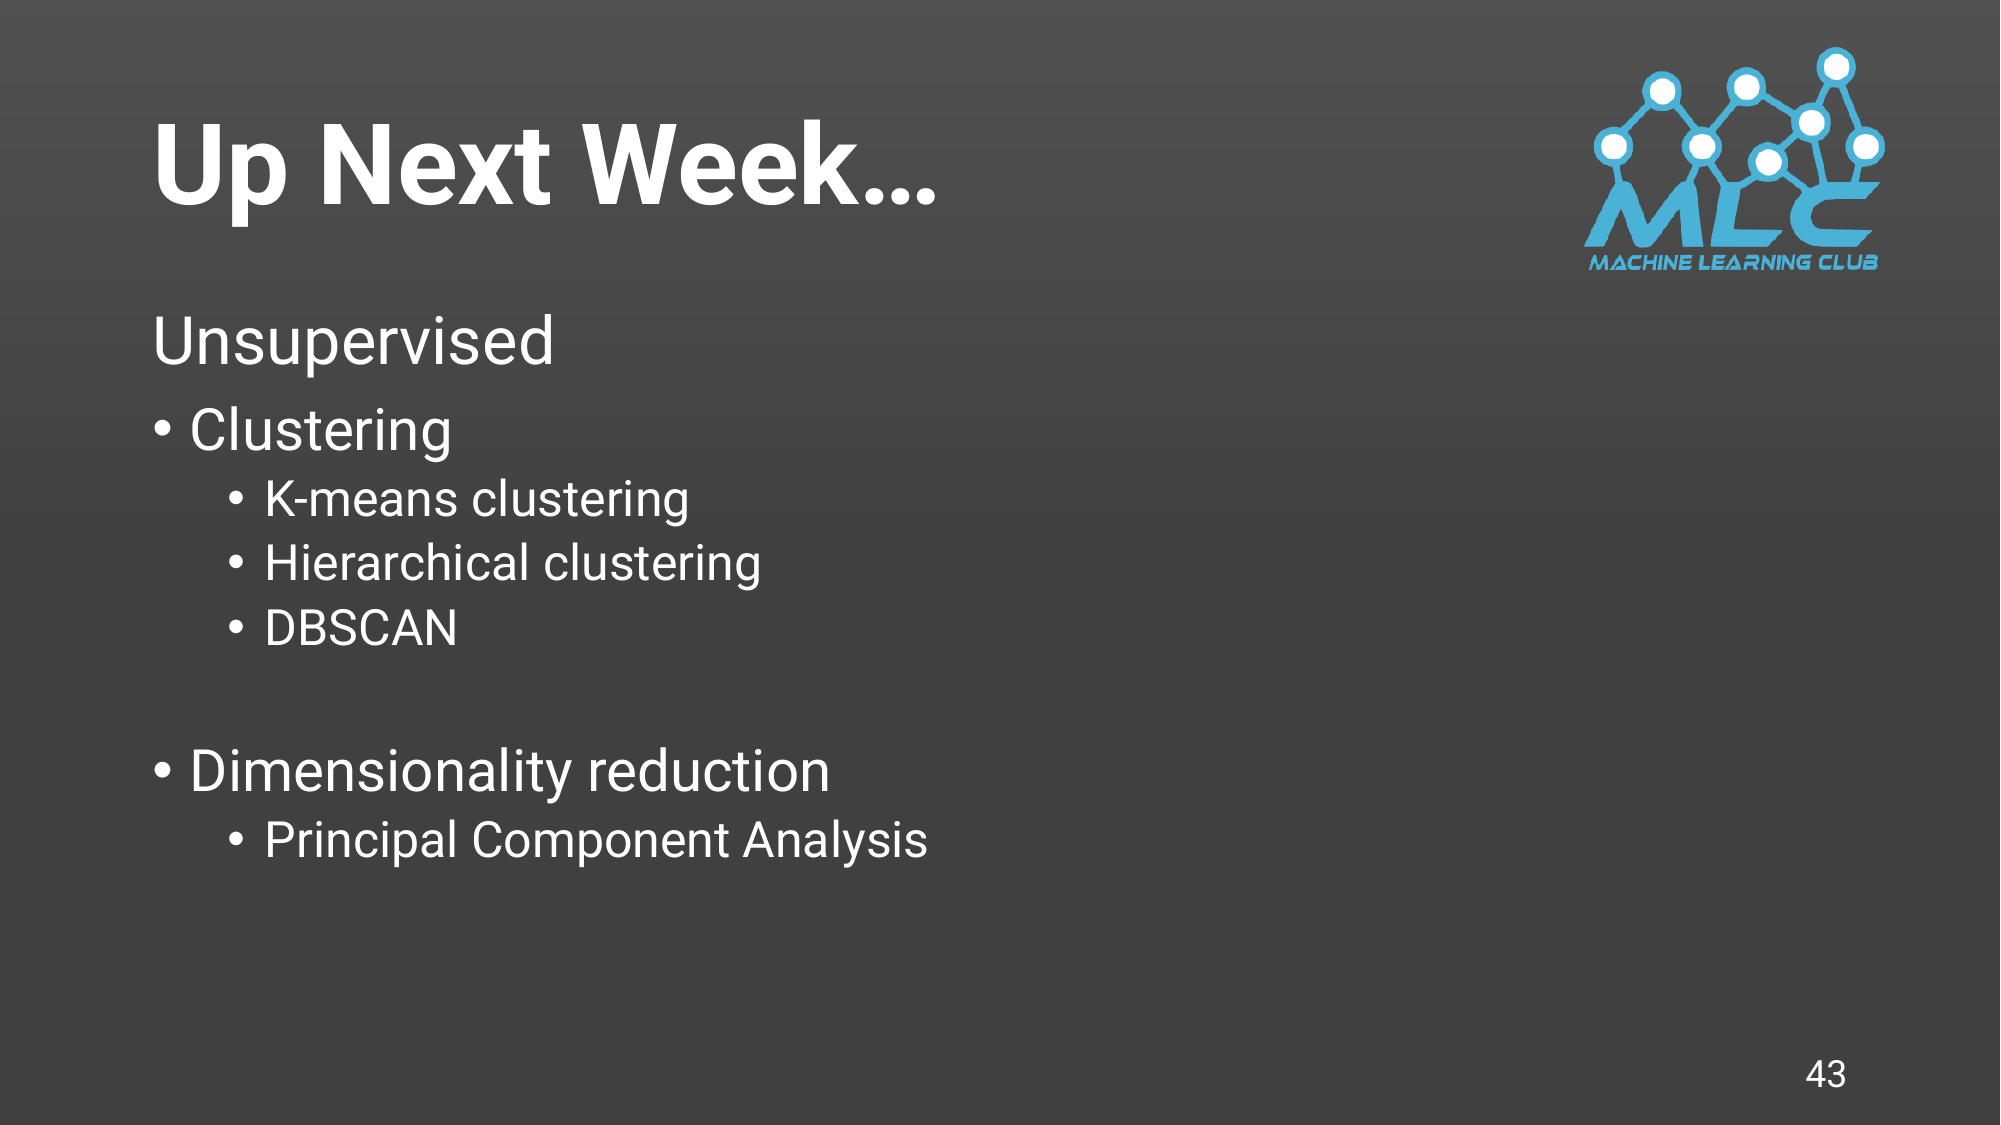

# Up Next Week…
Unsupervised
Clustering
K-means clustering
Hierarchical clustering
DBSCAN

Dimensionality reduction
Principal Component Analysis

43